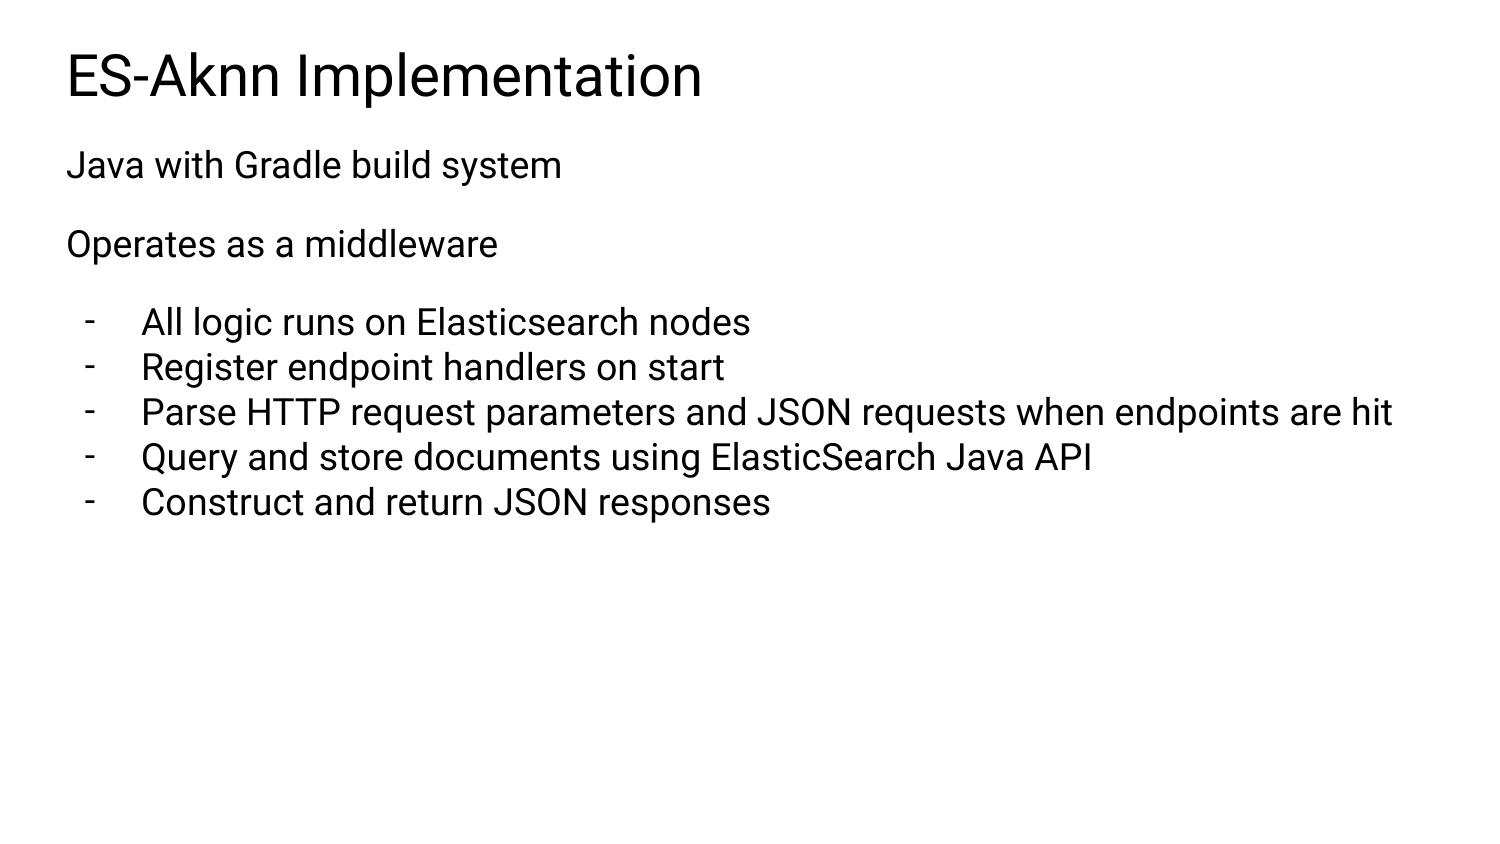

# ES-Aknn Implementation
Java with Gradle build system
Operates as a middleware
All logic runs on Elasticsearch nodes
Register endpoint handlers on start
Parse HTTP request parameters and JSON requests when endpoints are hit
Query and store documents using ElasticSearch Java API
Construct and return JSON responses